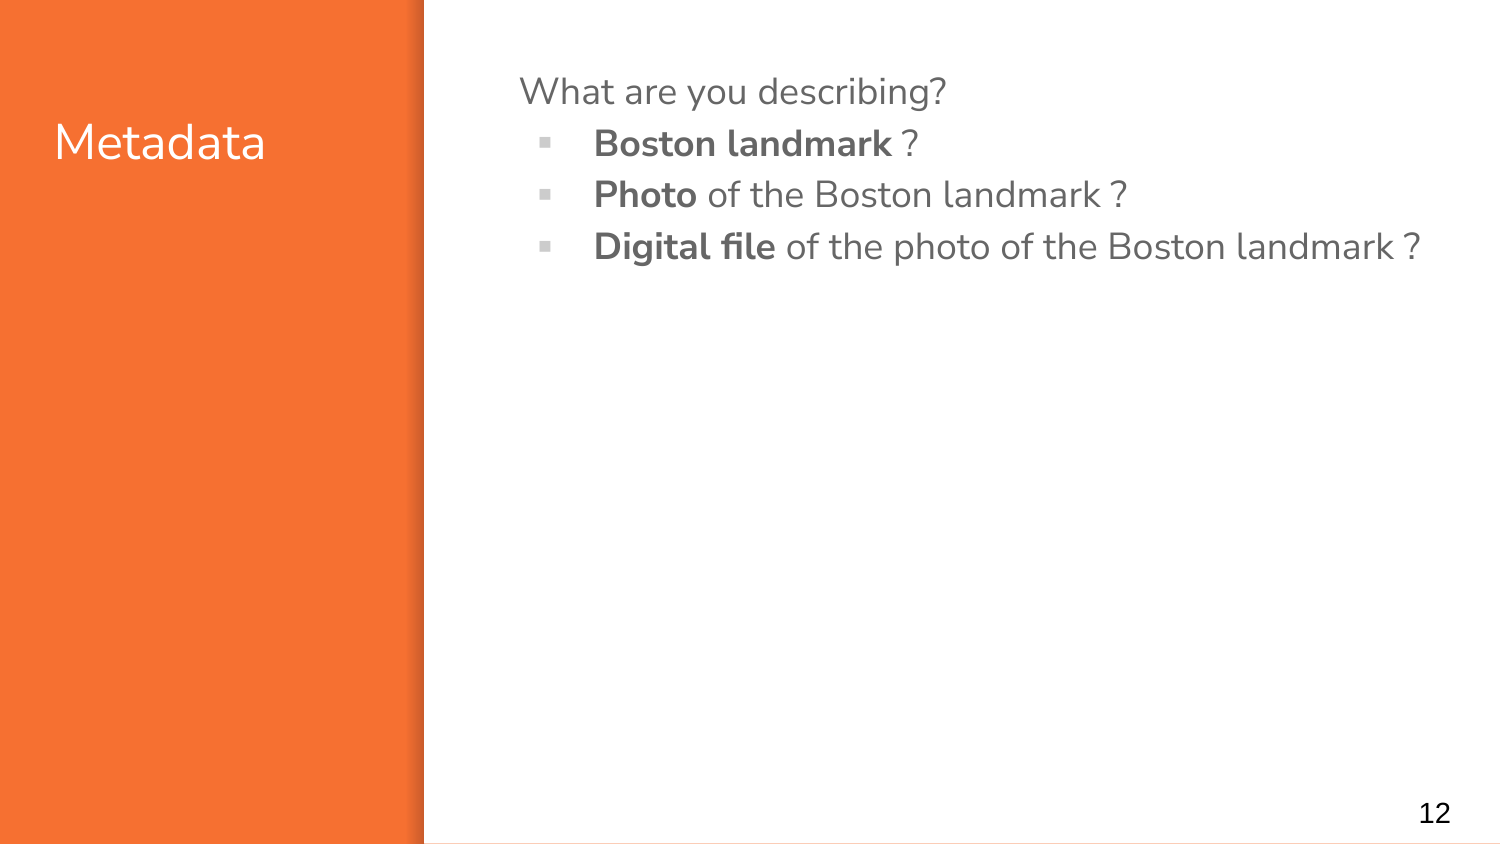

What are you describing?
Boston landmark ?
Photo of the Boston landmark ?
Digital file of the photo of the Boston landmark ?
# Metadata
12